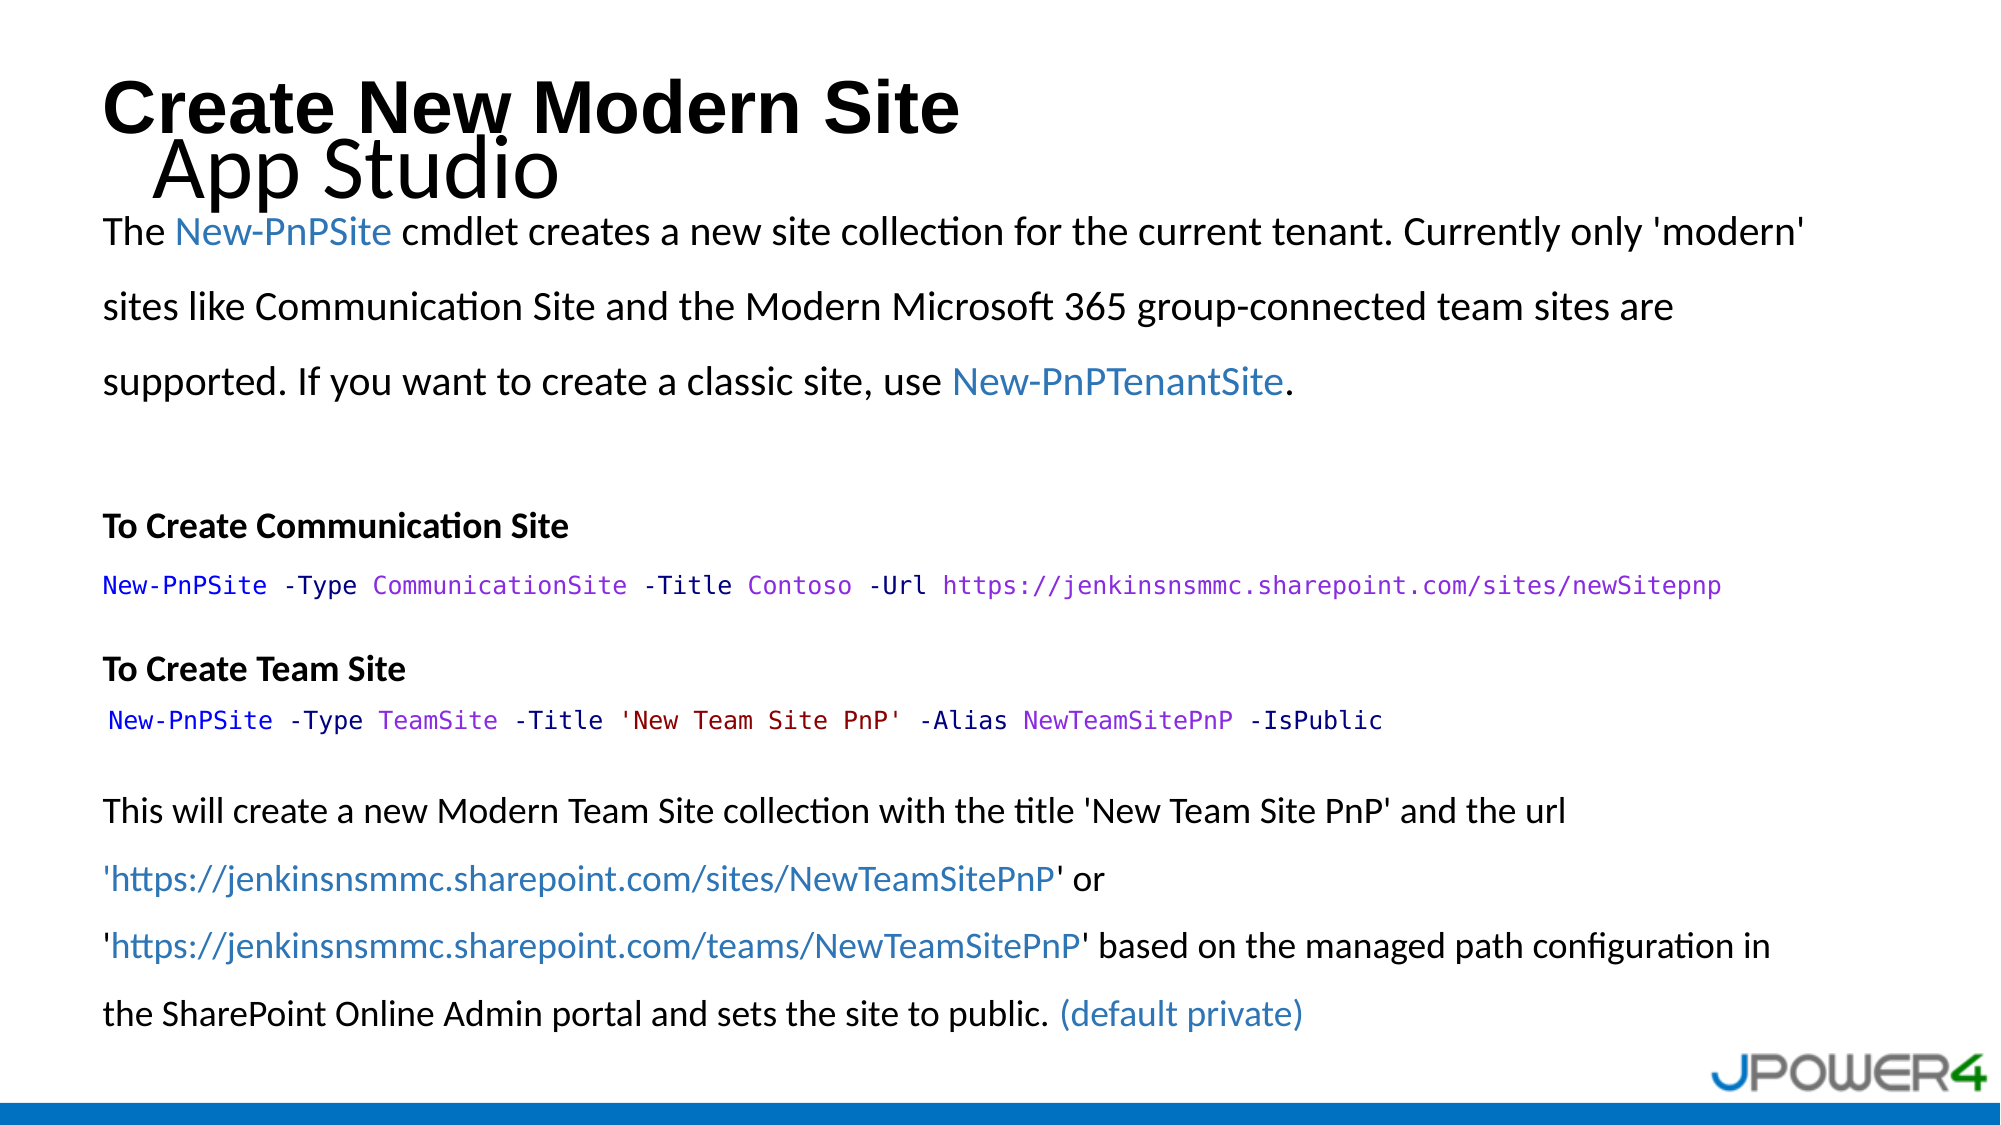

Create New Modern Site
# App Studio
The New-PnPSite cmdlet creates a new site collection for the current tenant. Currently only 'modern' sites like Communication Site and the Modern Microsoft 365 group-connected team sites are supported. If you want to create a classic site, use New-PnPTenantSite.

To Create Communication Site

To Create Team Site

This will create a new Modern Team Site collection with the title 'New Team Site PnP' and the url 'https://jenkinsnsmmc.sharepoint.com/sites/NewTeamSitePnP' or 'https://jenkinsnsmmc.sharepoint.com/teams/NewTeamSitePnP' based on the managed path configuration in the SharePoint Online Admin portal and sets the site to public. (default private)
New-PnPSite -Type CommunicationSite -Title Contoso -Url https://jenkinsnsmmc.sharepoint.com/sites/newSitepnp
 New-PnPSite -Type TeamSite -Title 'New Team Site PnP' -Alias NewTeamSitePnP -IsPublic